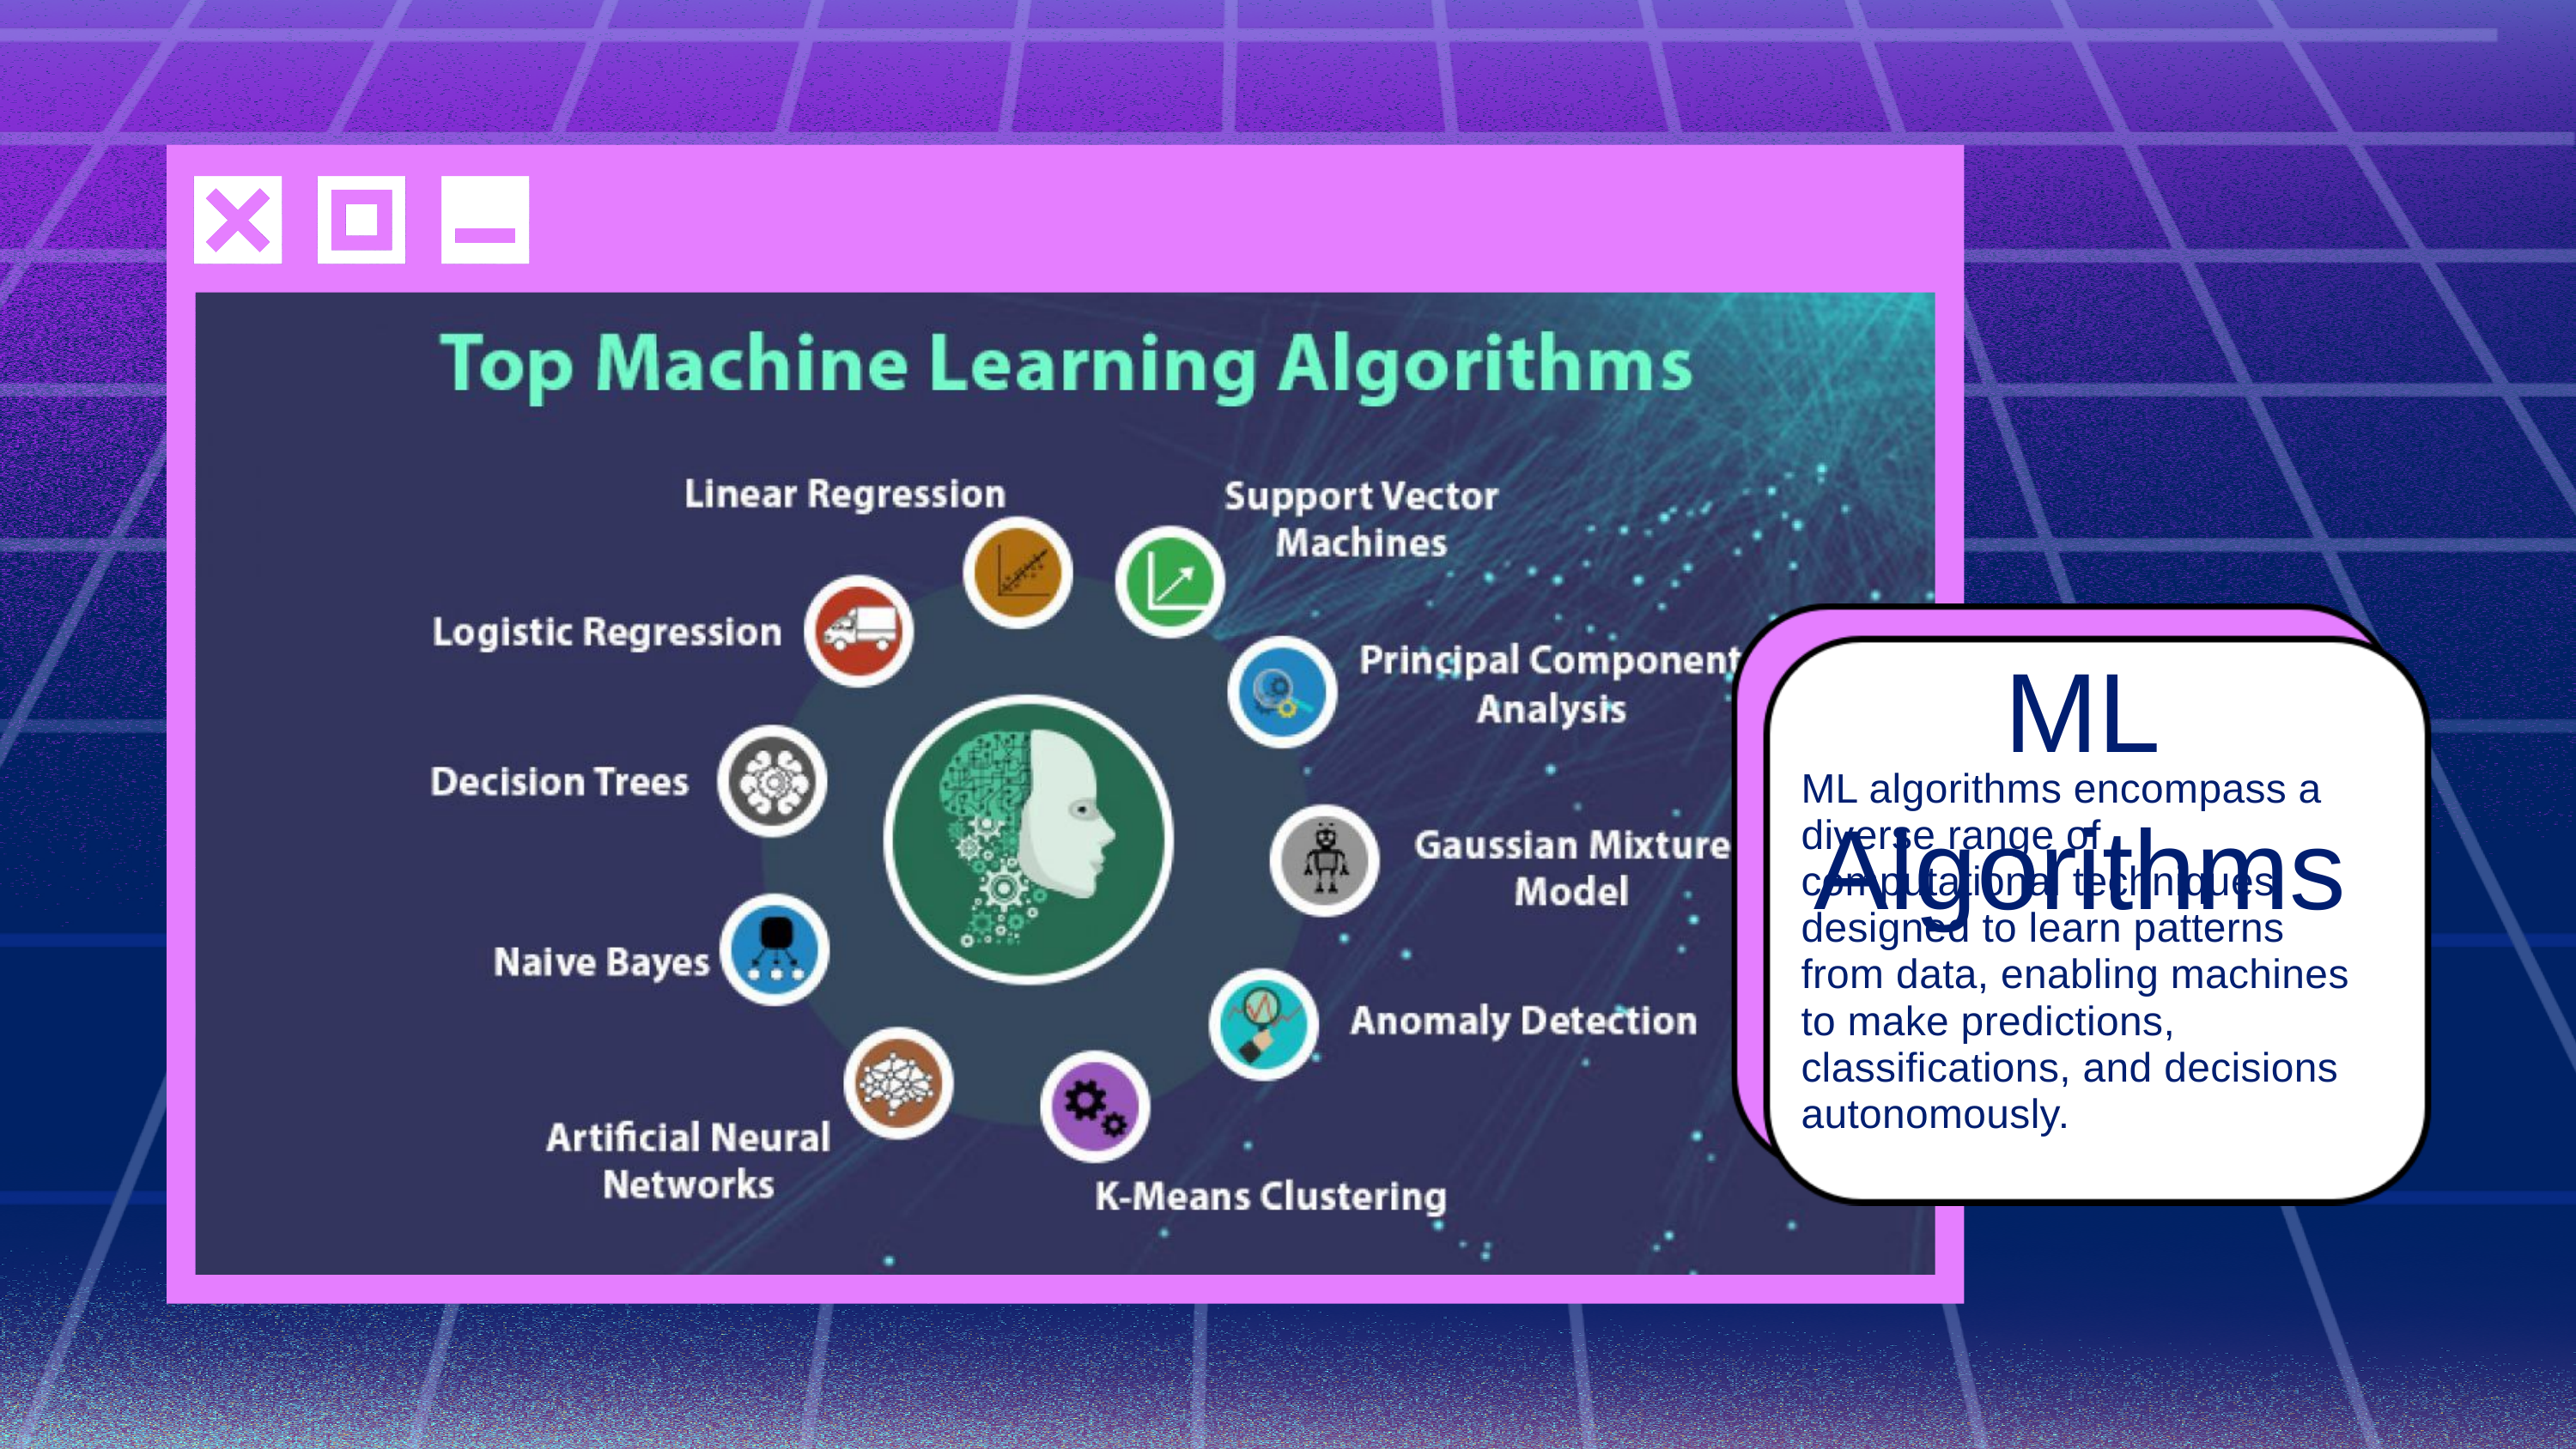

ML Algorithms

ML algorithms encompass a diverse range of computational techniques designed to learn patterns from data, enabling machines to make predictions, classifications, and decisions autonomously.